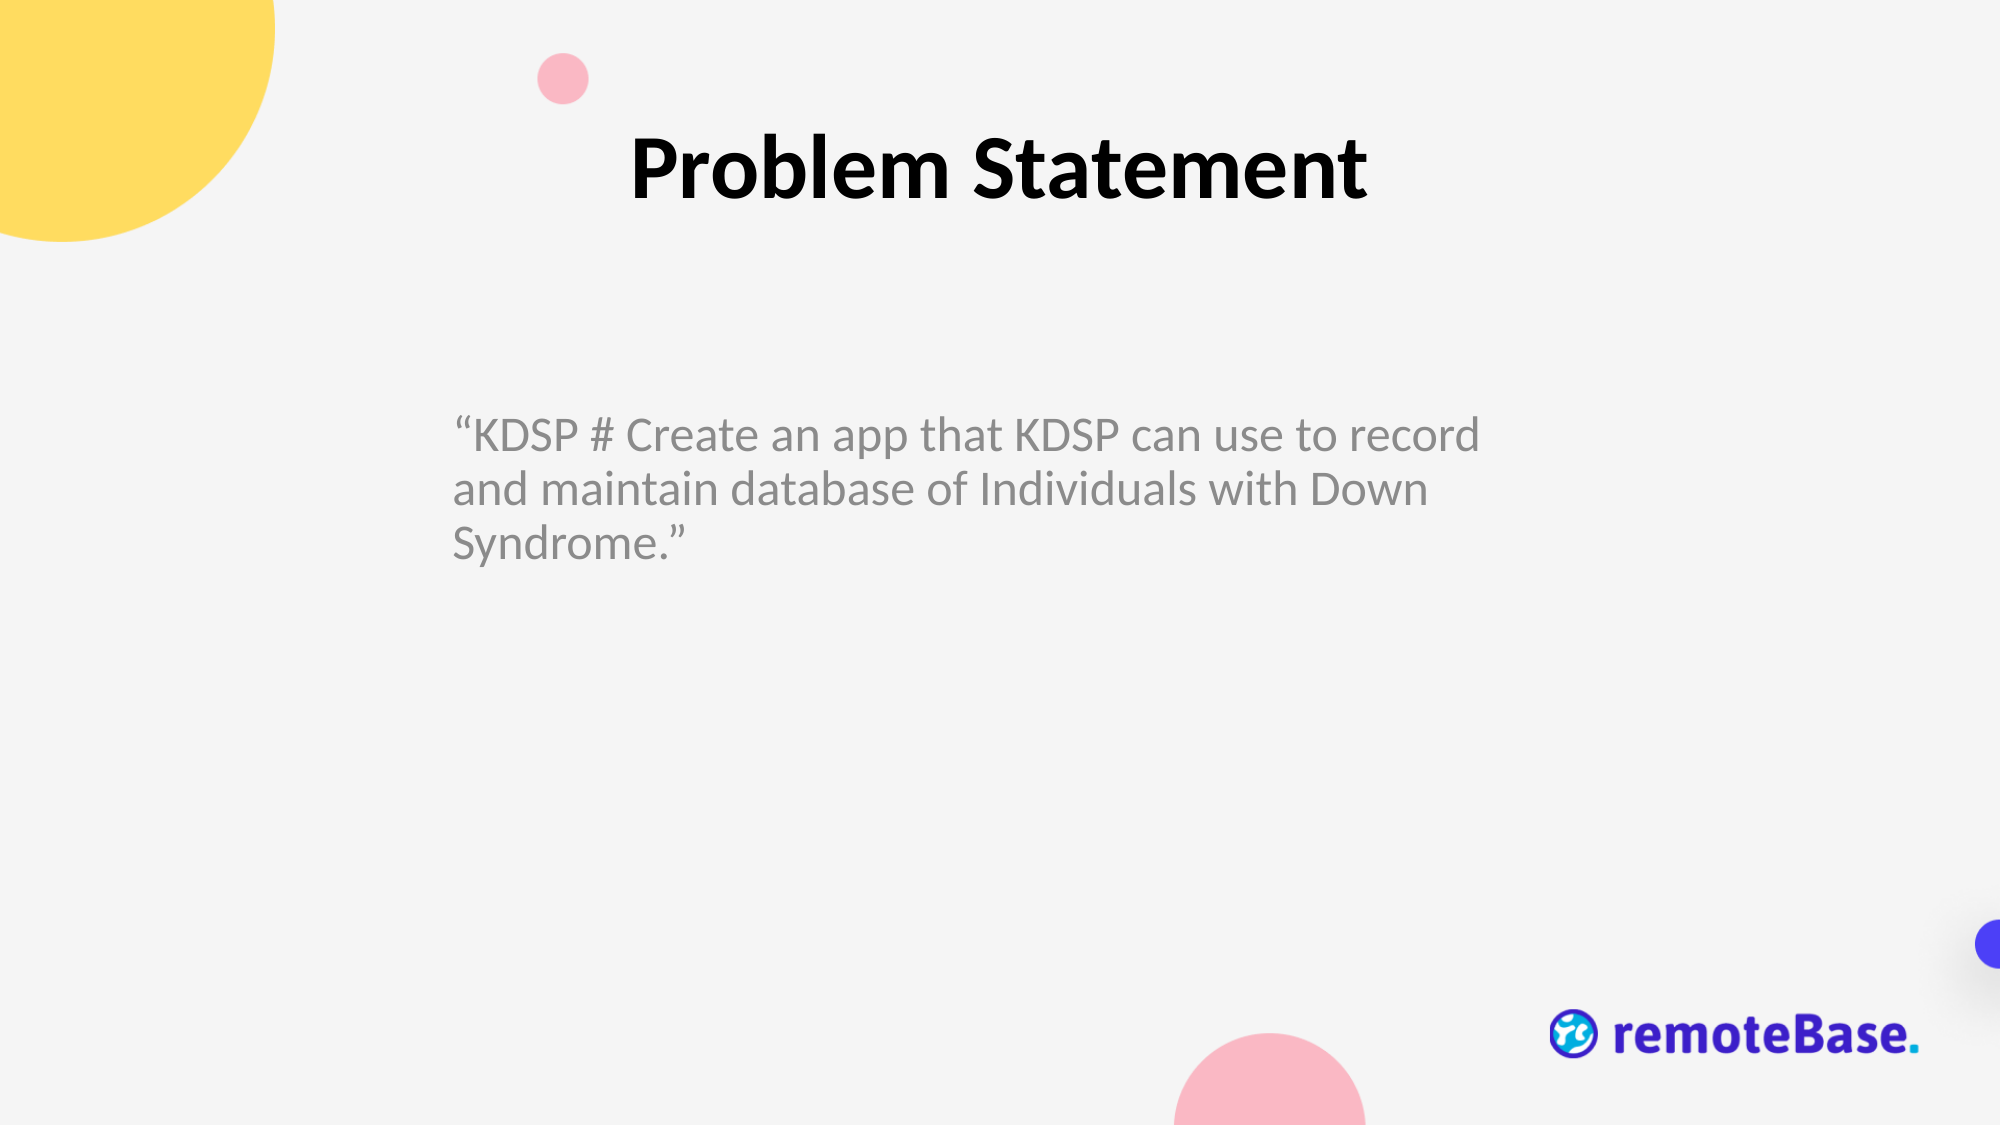

Problem Statement
“KDSP # Create an app that KDSP can use to record and maintain database of Individuals with Down Syndrome.”